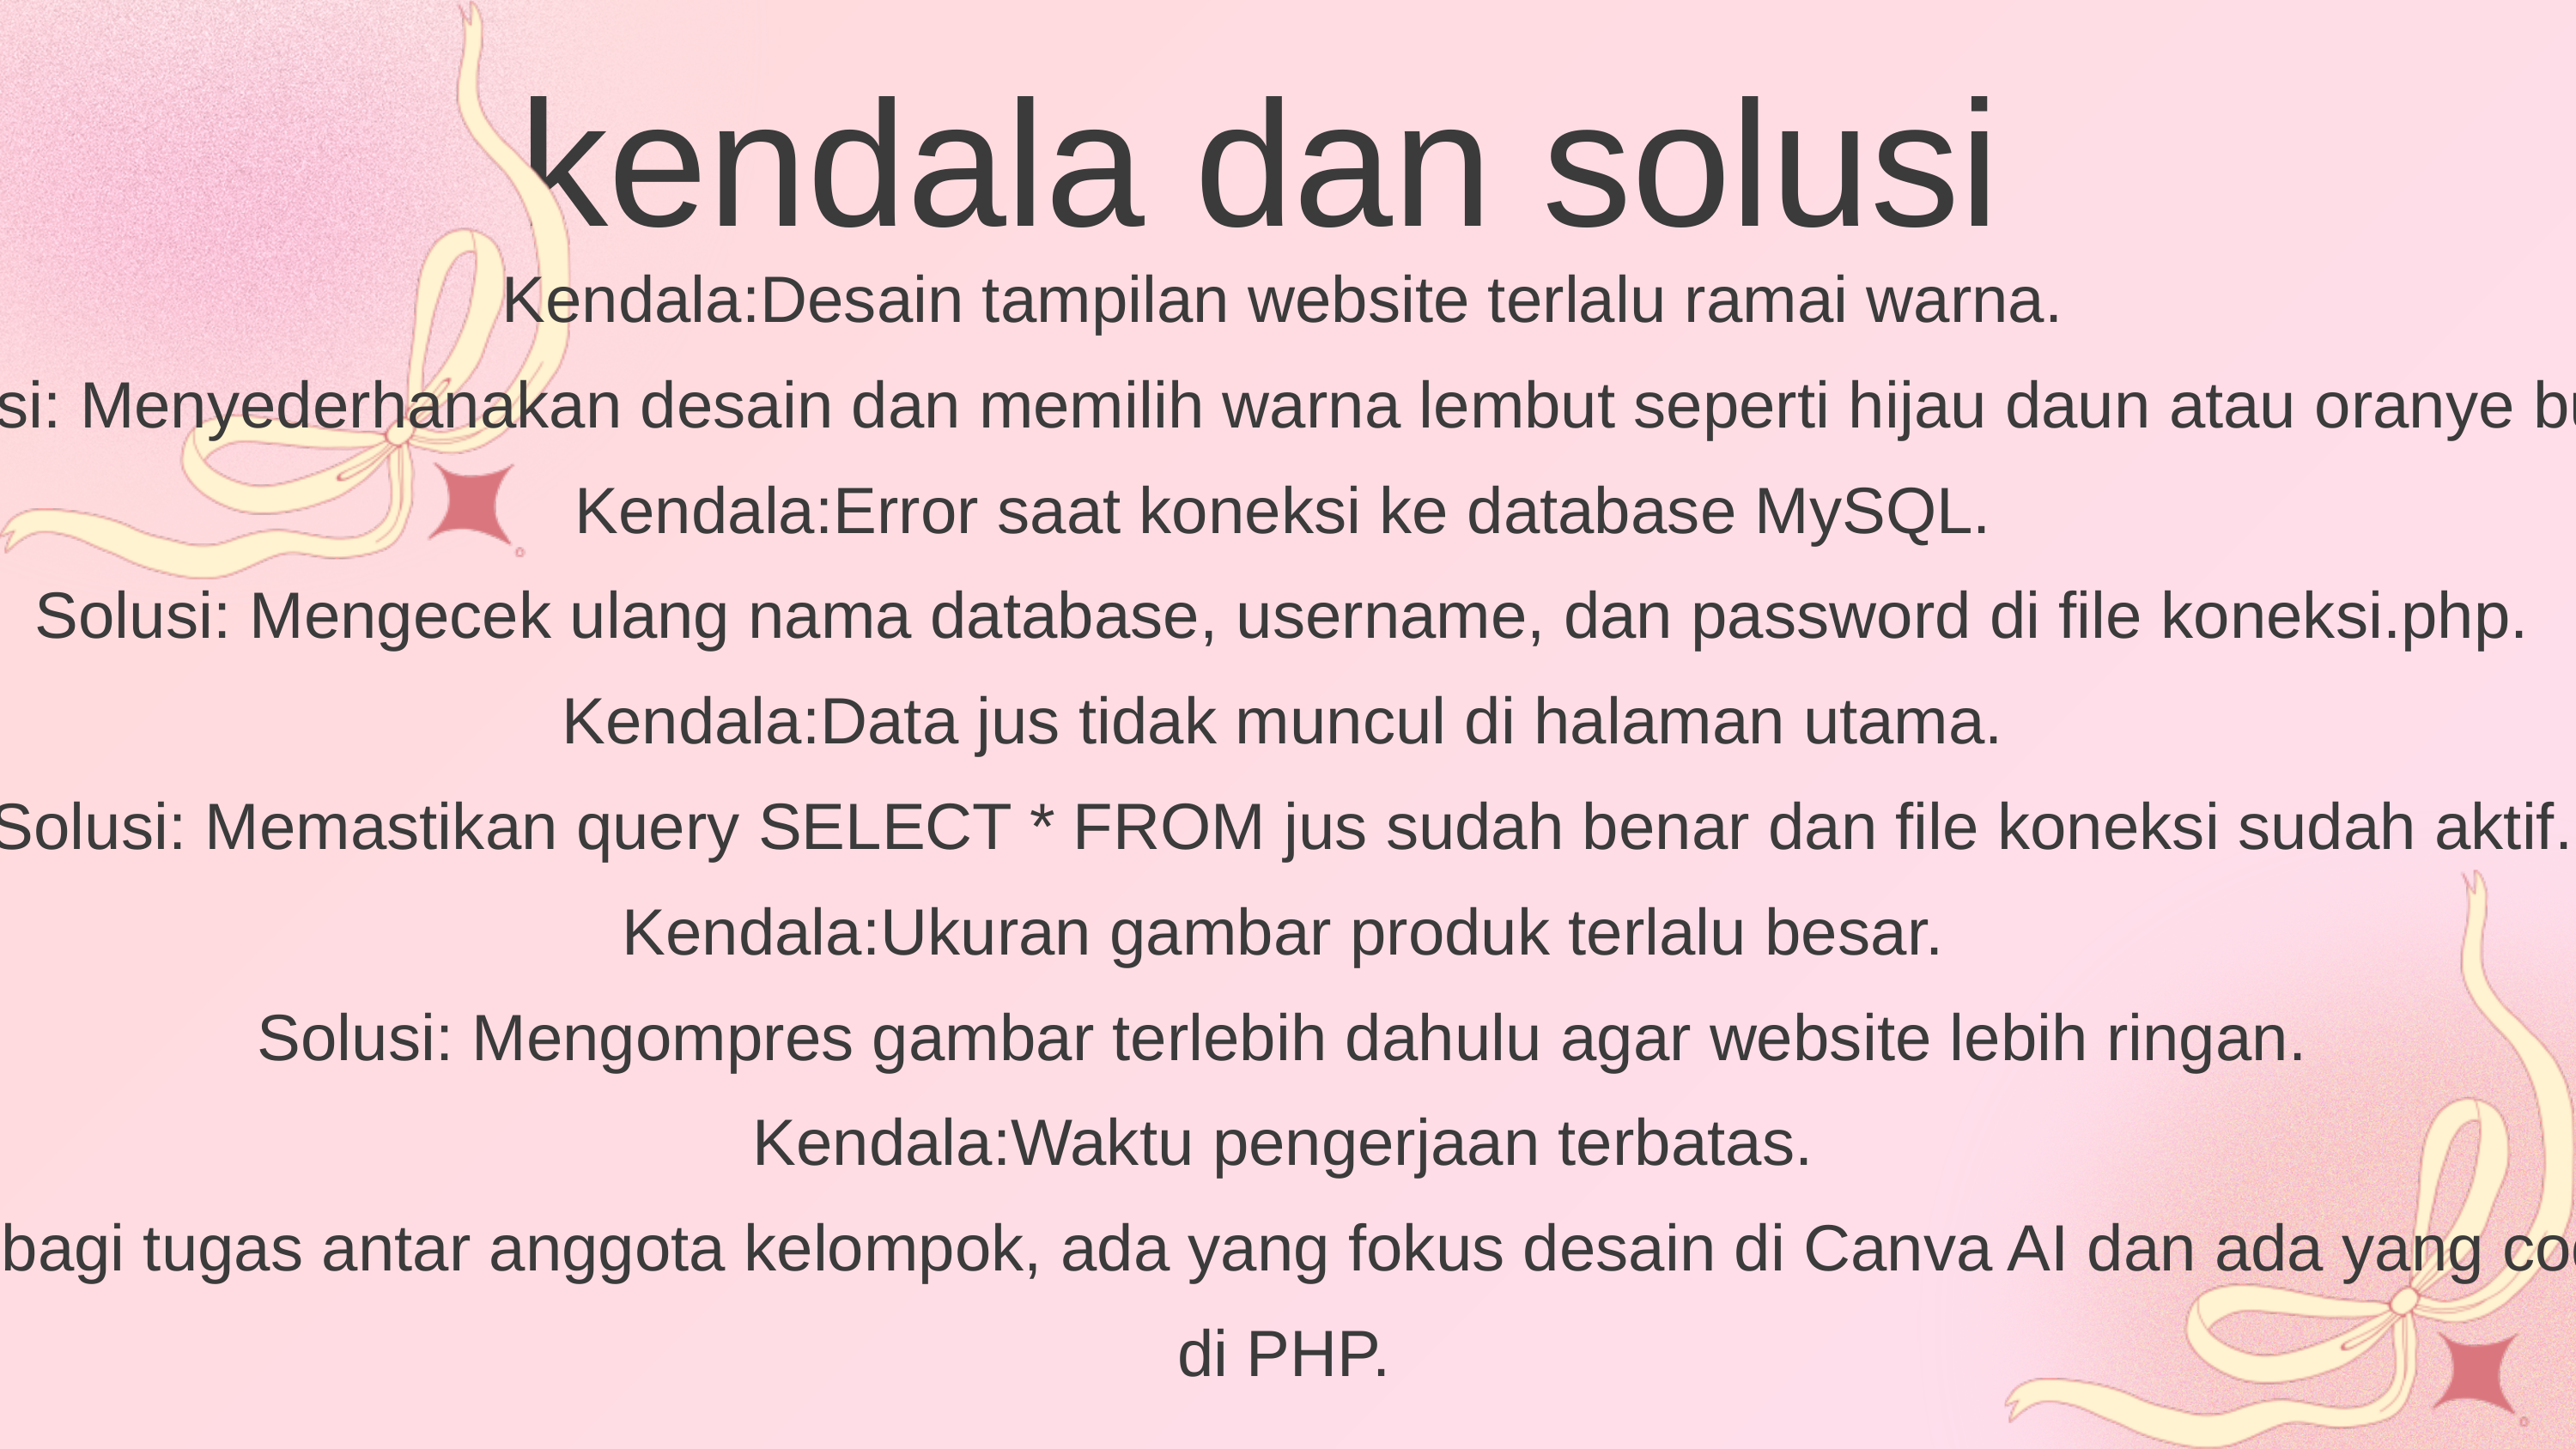

kendala dan solusi

Kendala:Desain tampilan website terlalu ramai warna.
Solusi: Menyederhanakan desain dan memilih warna lembut seperti hijau daun atau oranye buah.
Kendala:Error saat koneksi ke database MySQL.
Solusi: Mengecek ulang nama database, username, dan password di file koneksi.php.
Kendala:Data jus tidak muncul di halaman utama.
Solusi: Memastikan query SELECT * FROM jus sudah benar dan file koneksi sudah aktif.
Kendala:Ukuran gambar produk terlalu besar.
Solusi: Mengompres gambar terlebih dahulu agar website lebih ringan.
Kendala:Waktu pengerjaan terbatas.
Solusi: Membagi tugas antar anggota kelompok, ada yang fokus desain di Canva AI dan ada yang coding CRUD
di PHP.